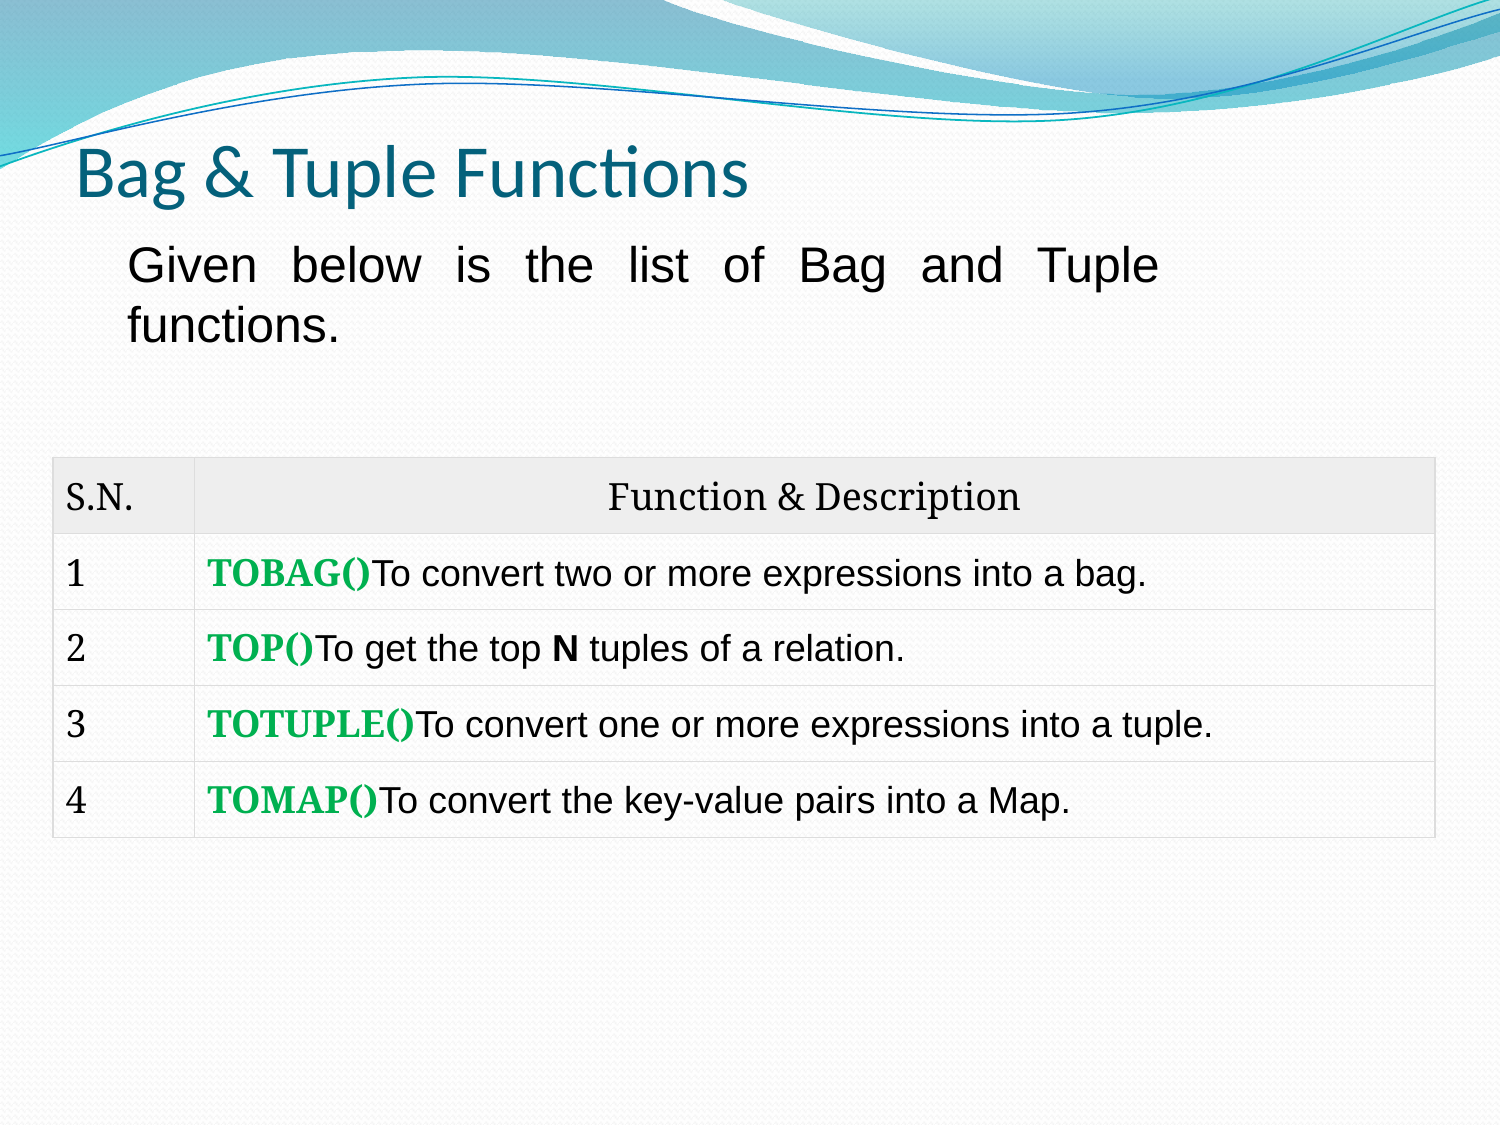

# Bag & Tuple Functions
Given below is the list of Bag and Tuple functions.
| S.N. | Function & Description |
| --- | --- |
| 1 | TOBAG()To convert two or more expressions into a bag. |
| 2 | TOP()To get the top N tuples of a relation. |
| 3 | TOTUPLE()To convert one or more expressions into a tuple. |
| 4 | TOMAP()To convert the key-value pairs into a Map. |